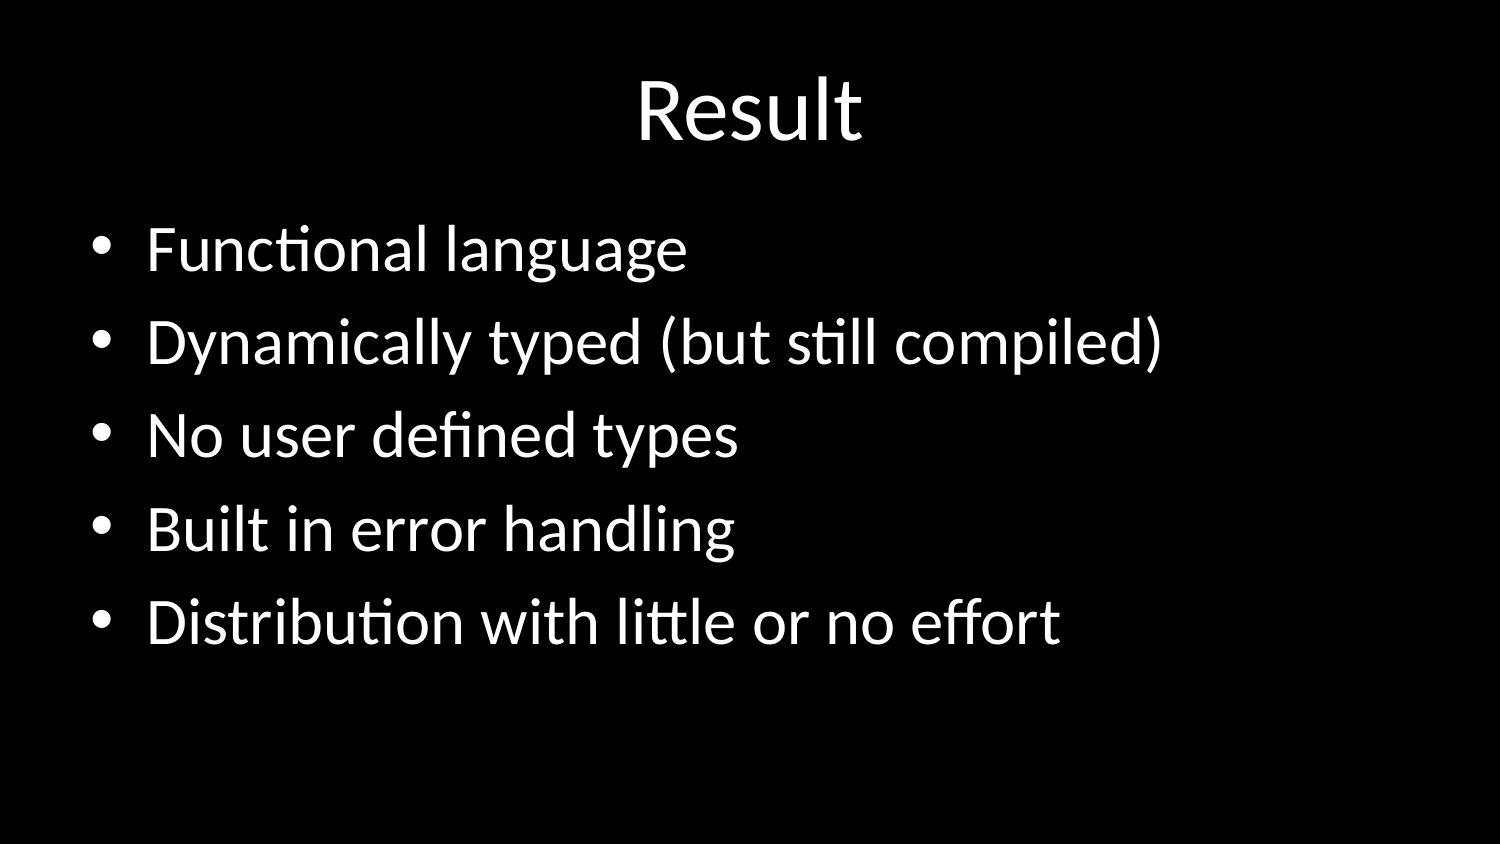

# Result
Functional language
Dynamically typed (but still compiled)
No user defined types
Built in error handling
Distribution with little or no effort